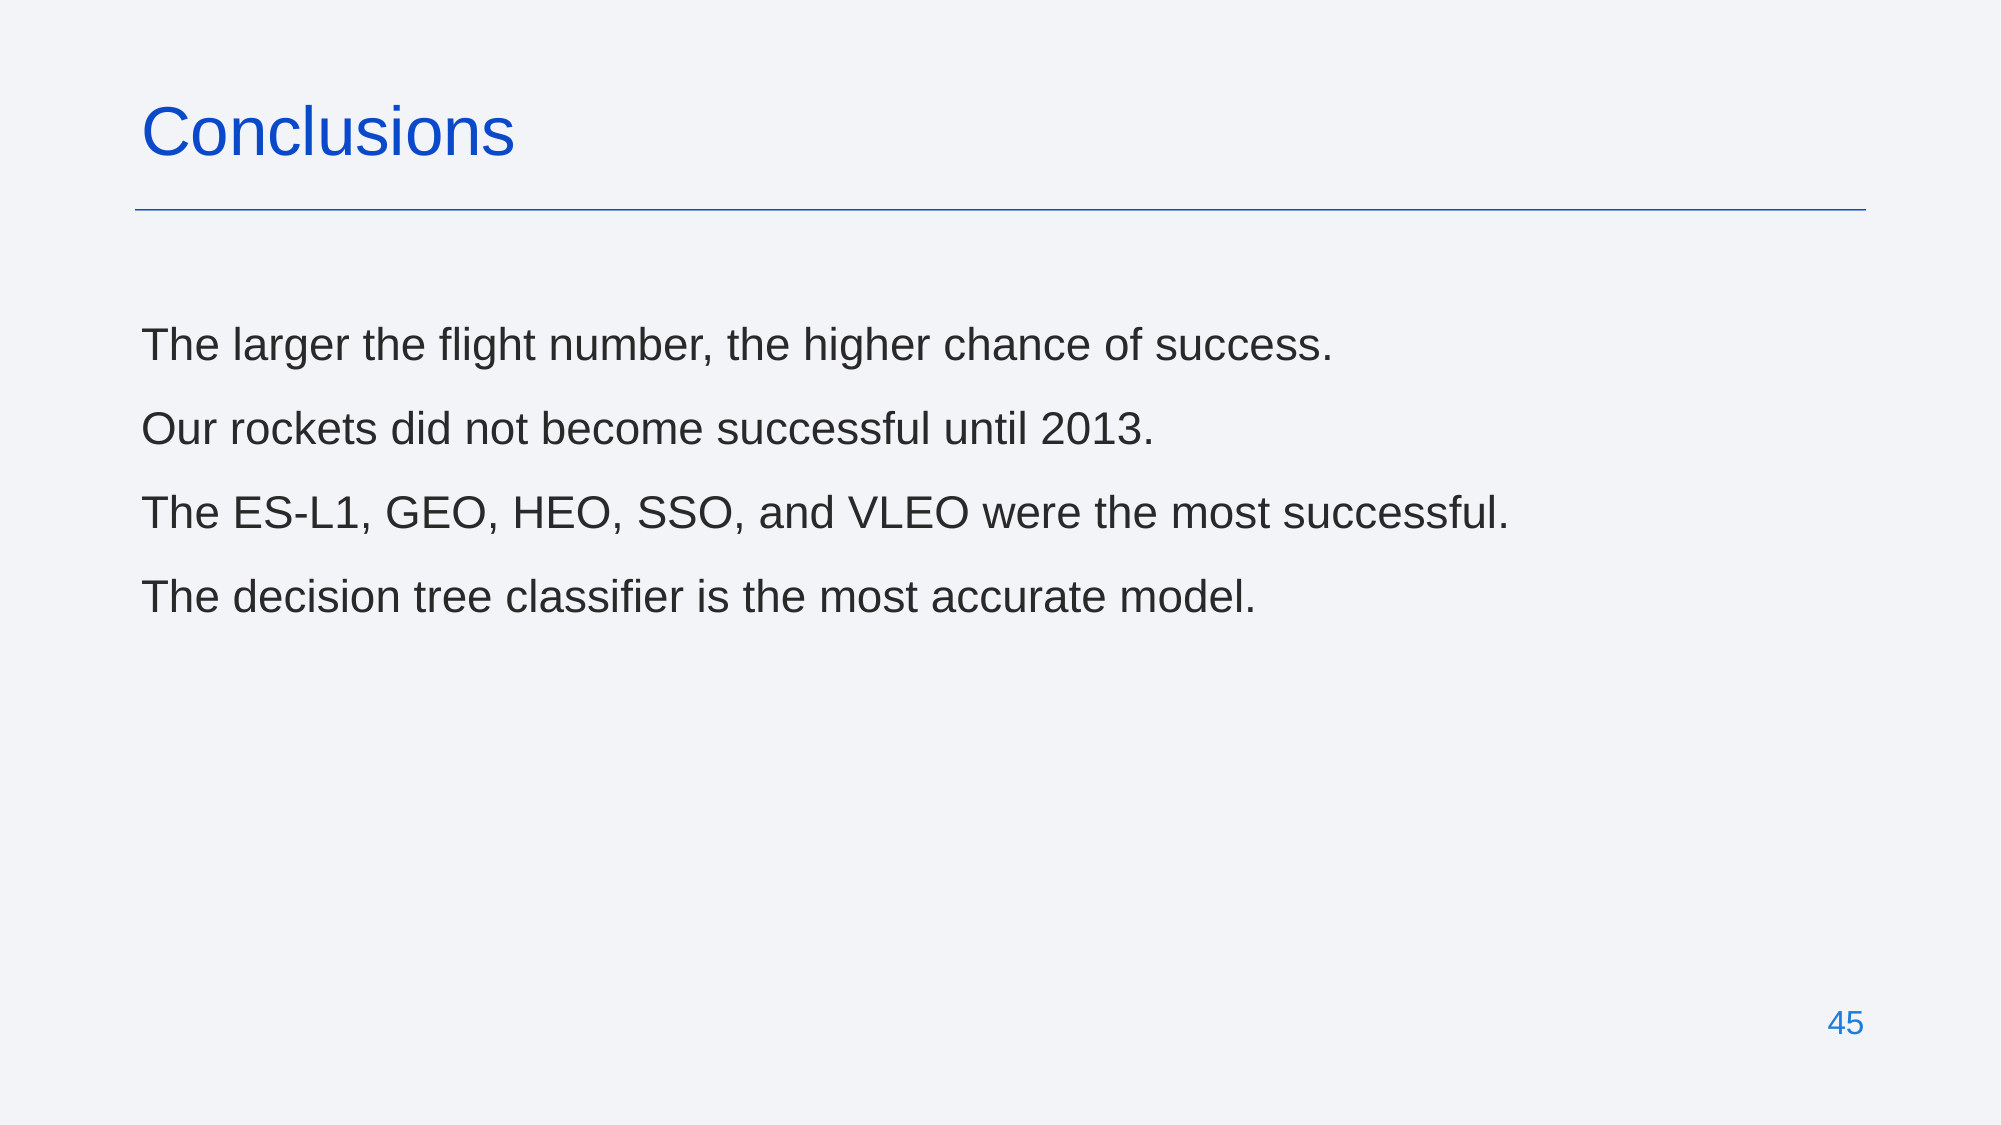

Conclusions
The larger the flight number, the higher chance of success.
Our rockets did not become successful until 2013.
The ES-L1, GEO, HEO, SSO, and VLEO were the most successful.
The decision tree classifier is the most accurate model.
45